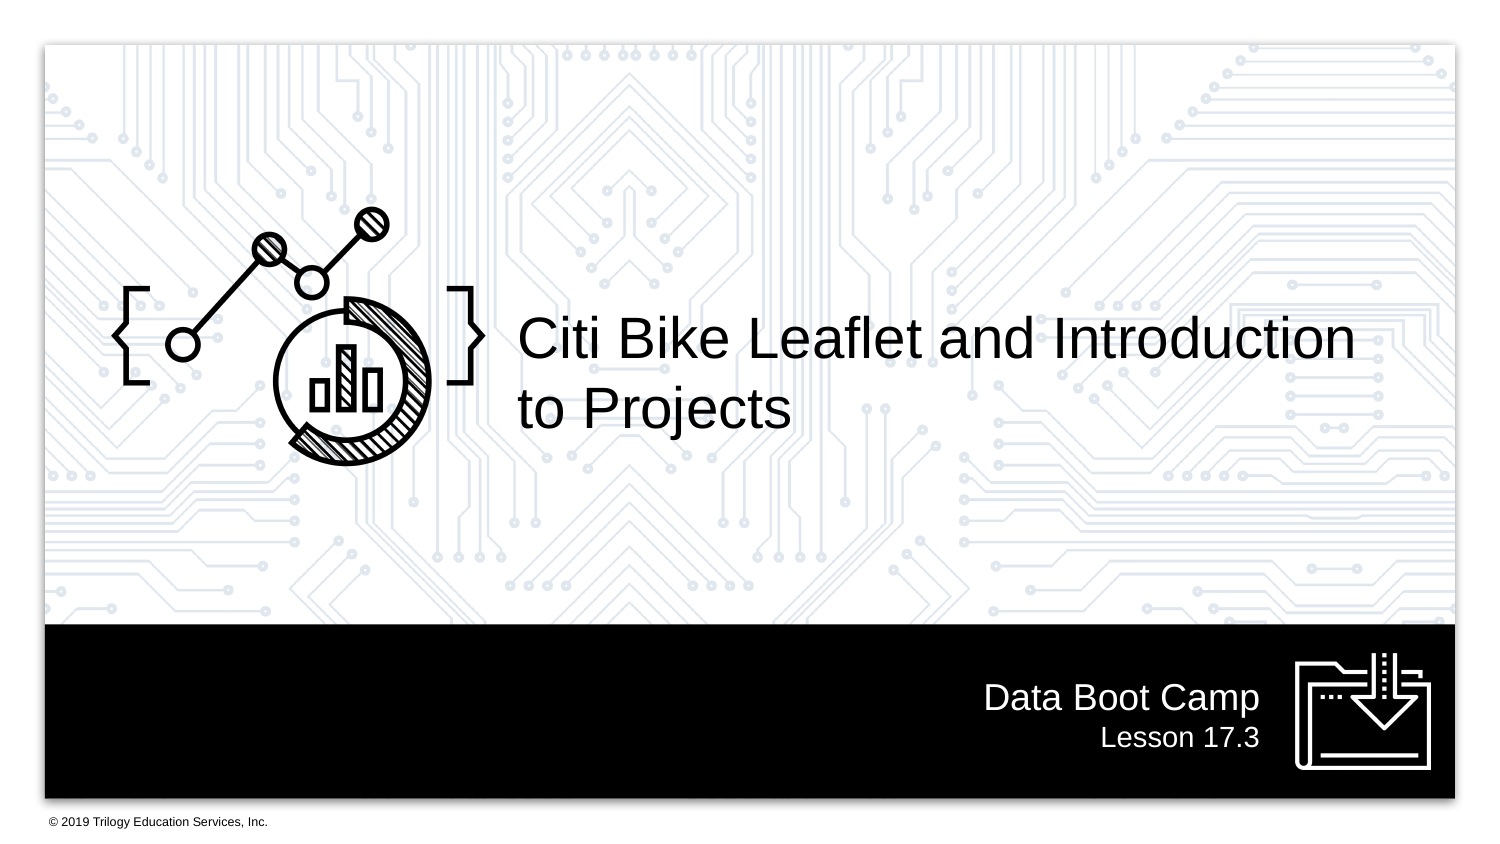

Citi Bike Leaflet and Introduction to Projects
# Lesson 17.3